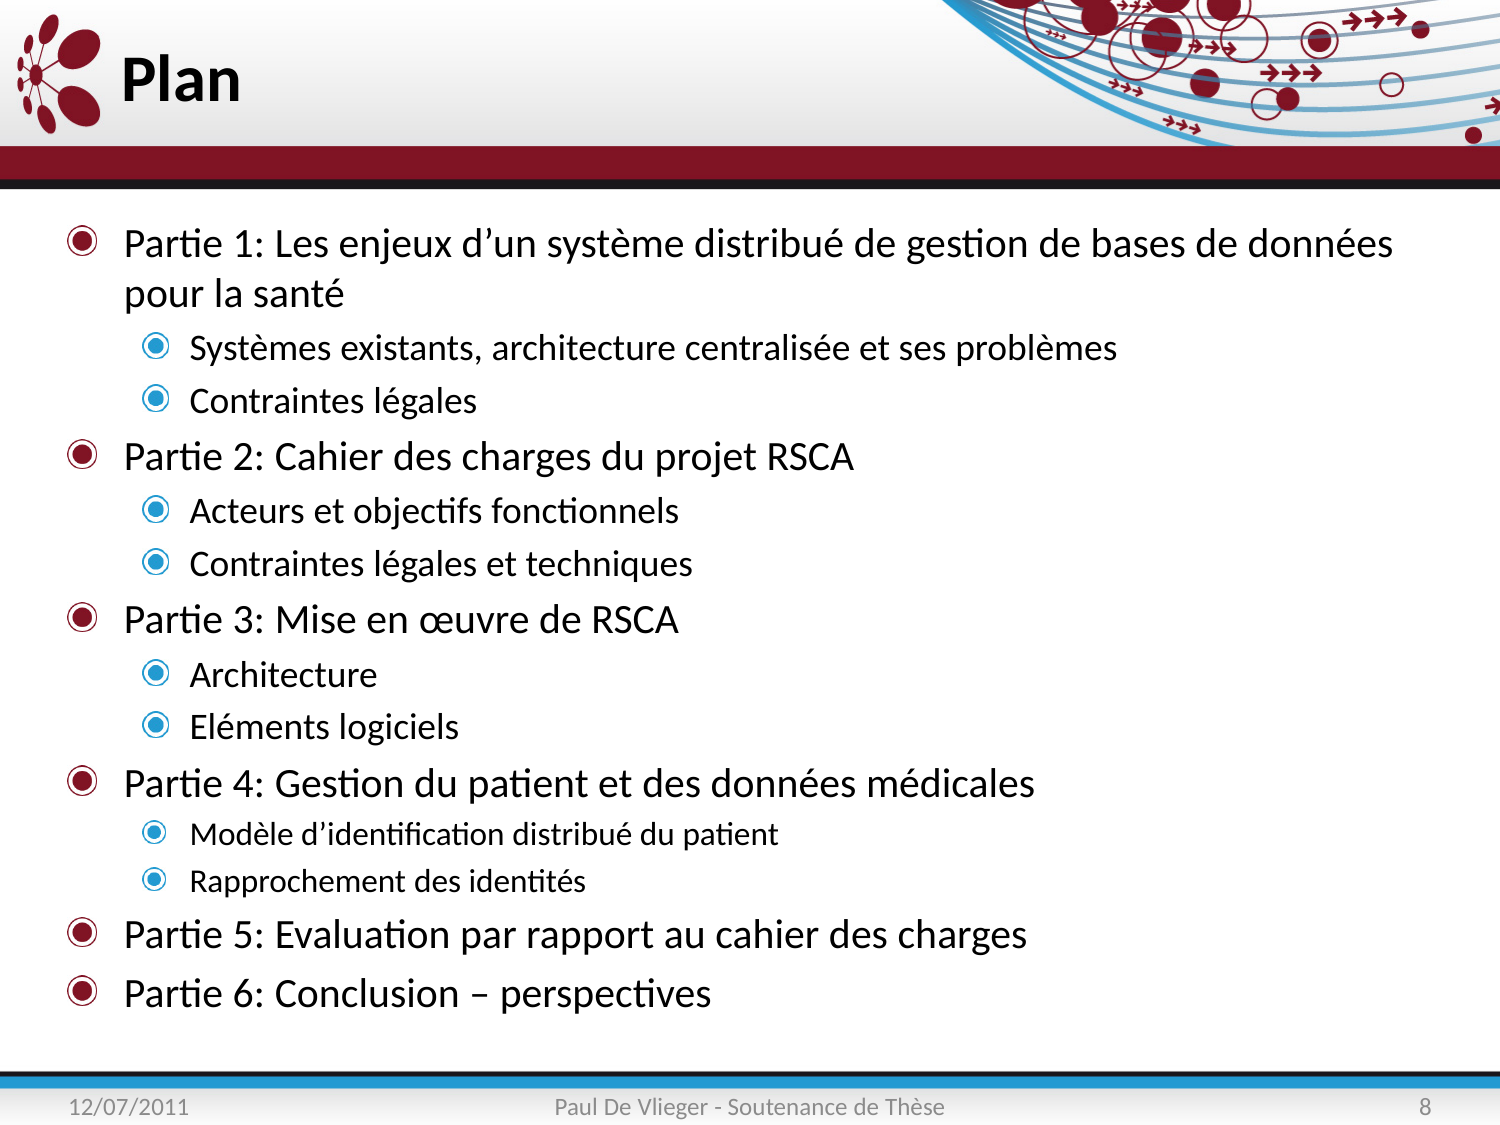

# Plan
Partie 1: Les enjeux d’un système distribué de gestion de bases de données pour la santé
Systèmes existants, architecture centralisée et ses problèmes
Contraintes légales
Partie 2: Cahier des charges du projet RSCA
Acteurs et objectifs fonctionnels
Contraintes légales et techniques
Partie 3: Mise en œuvre de RSCA
Architecture
Eléments logiciels
Partie 4: Gestion du patient et des données médicales
Modèle d’identification distribué du patient
Rapprochement des identités
Partie 5: Evaluation par rapport au cahier des charges
Partie 6: Conclusion – perspectives
12/07/2011
Paul De Vlieger - Soutenance de Thèse
8